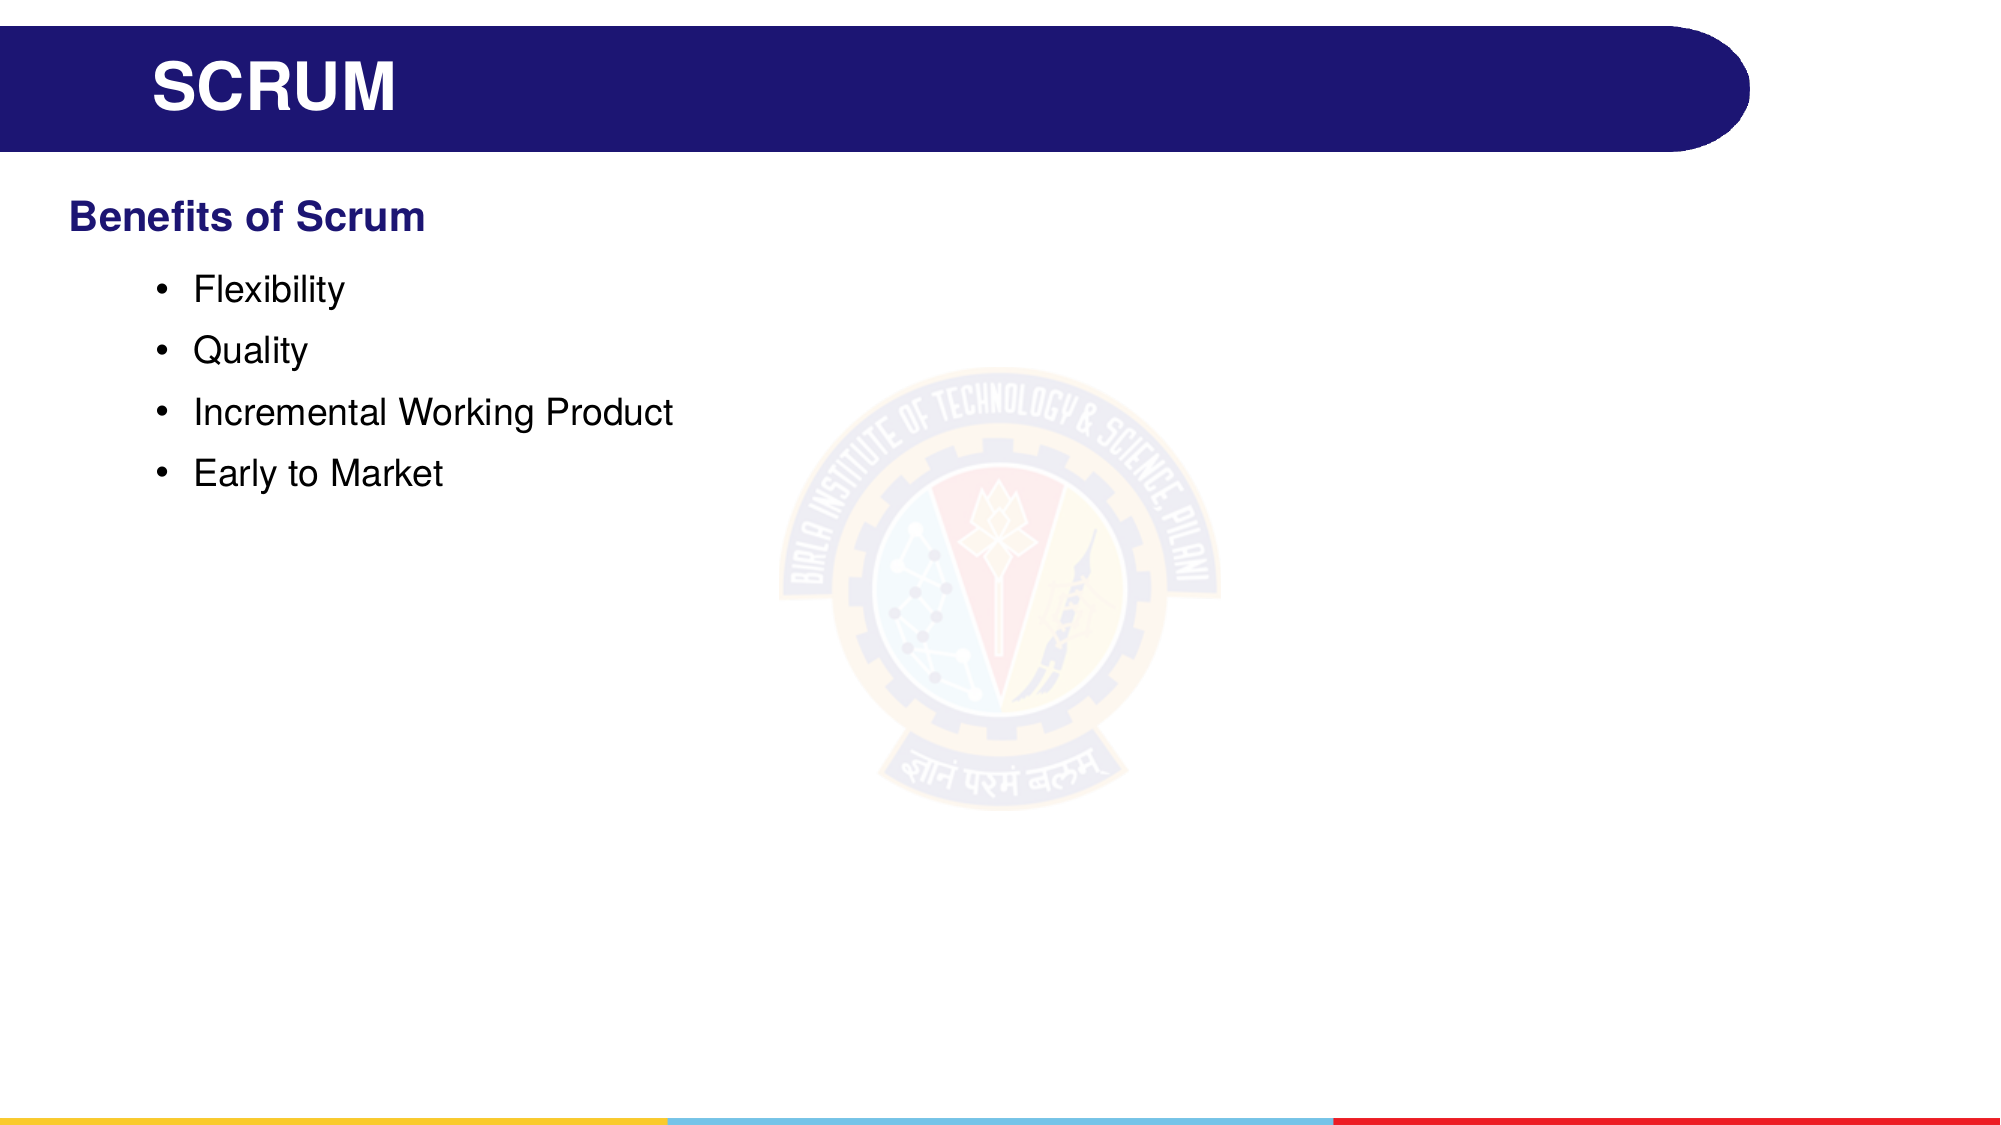

# SCRUM
Benefits of Scrum
Flexibility
Quality
Incremental Working Product
Early to Market